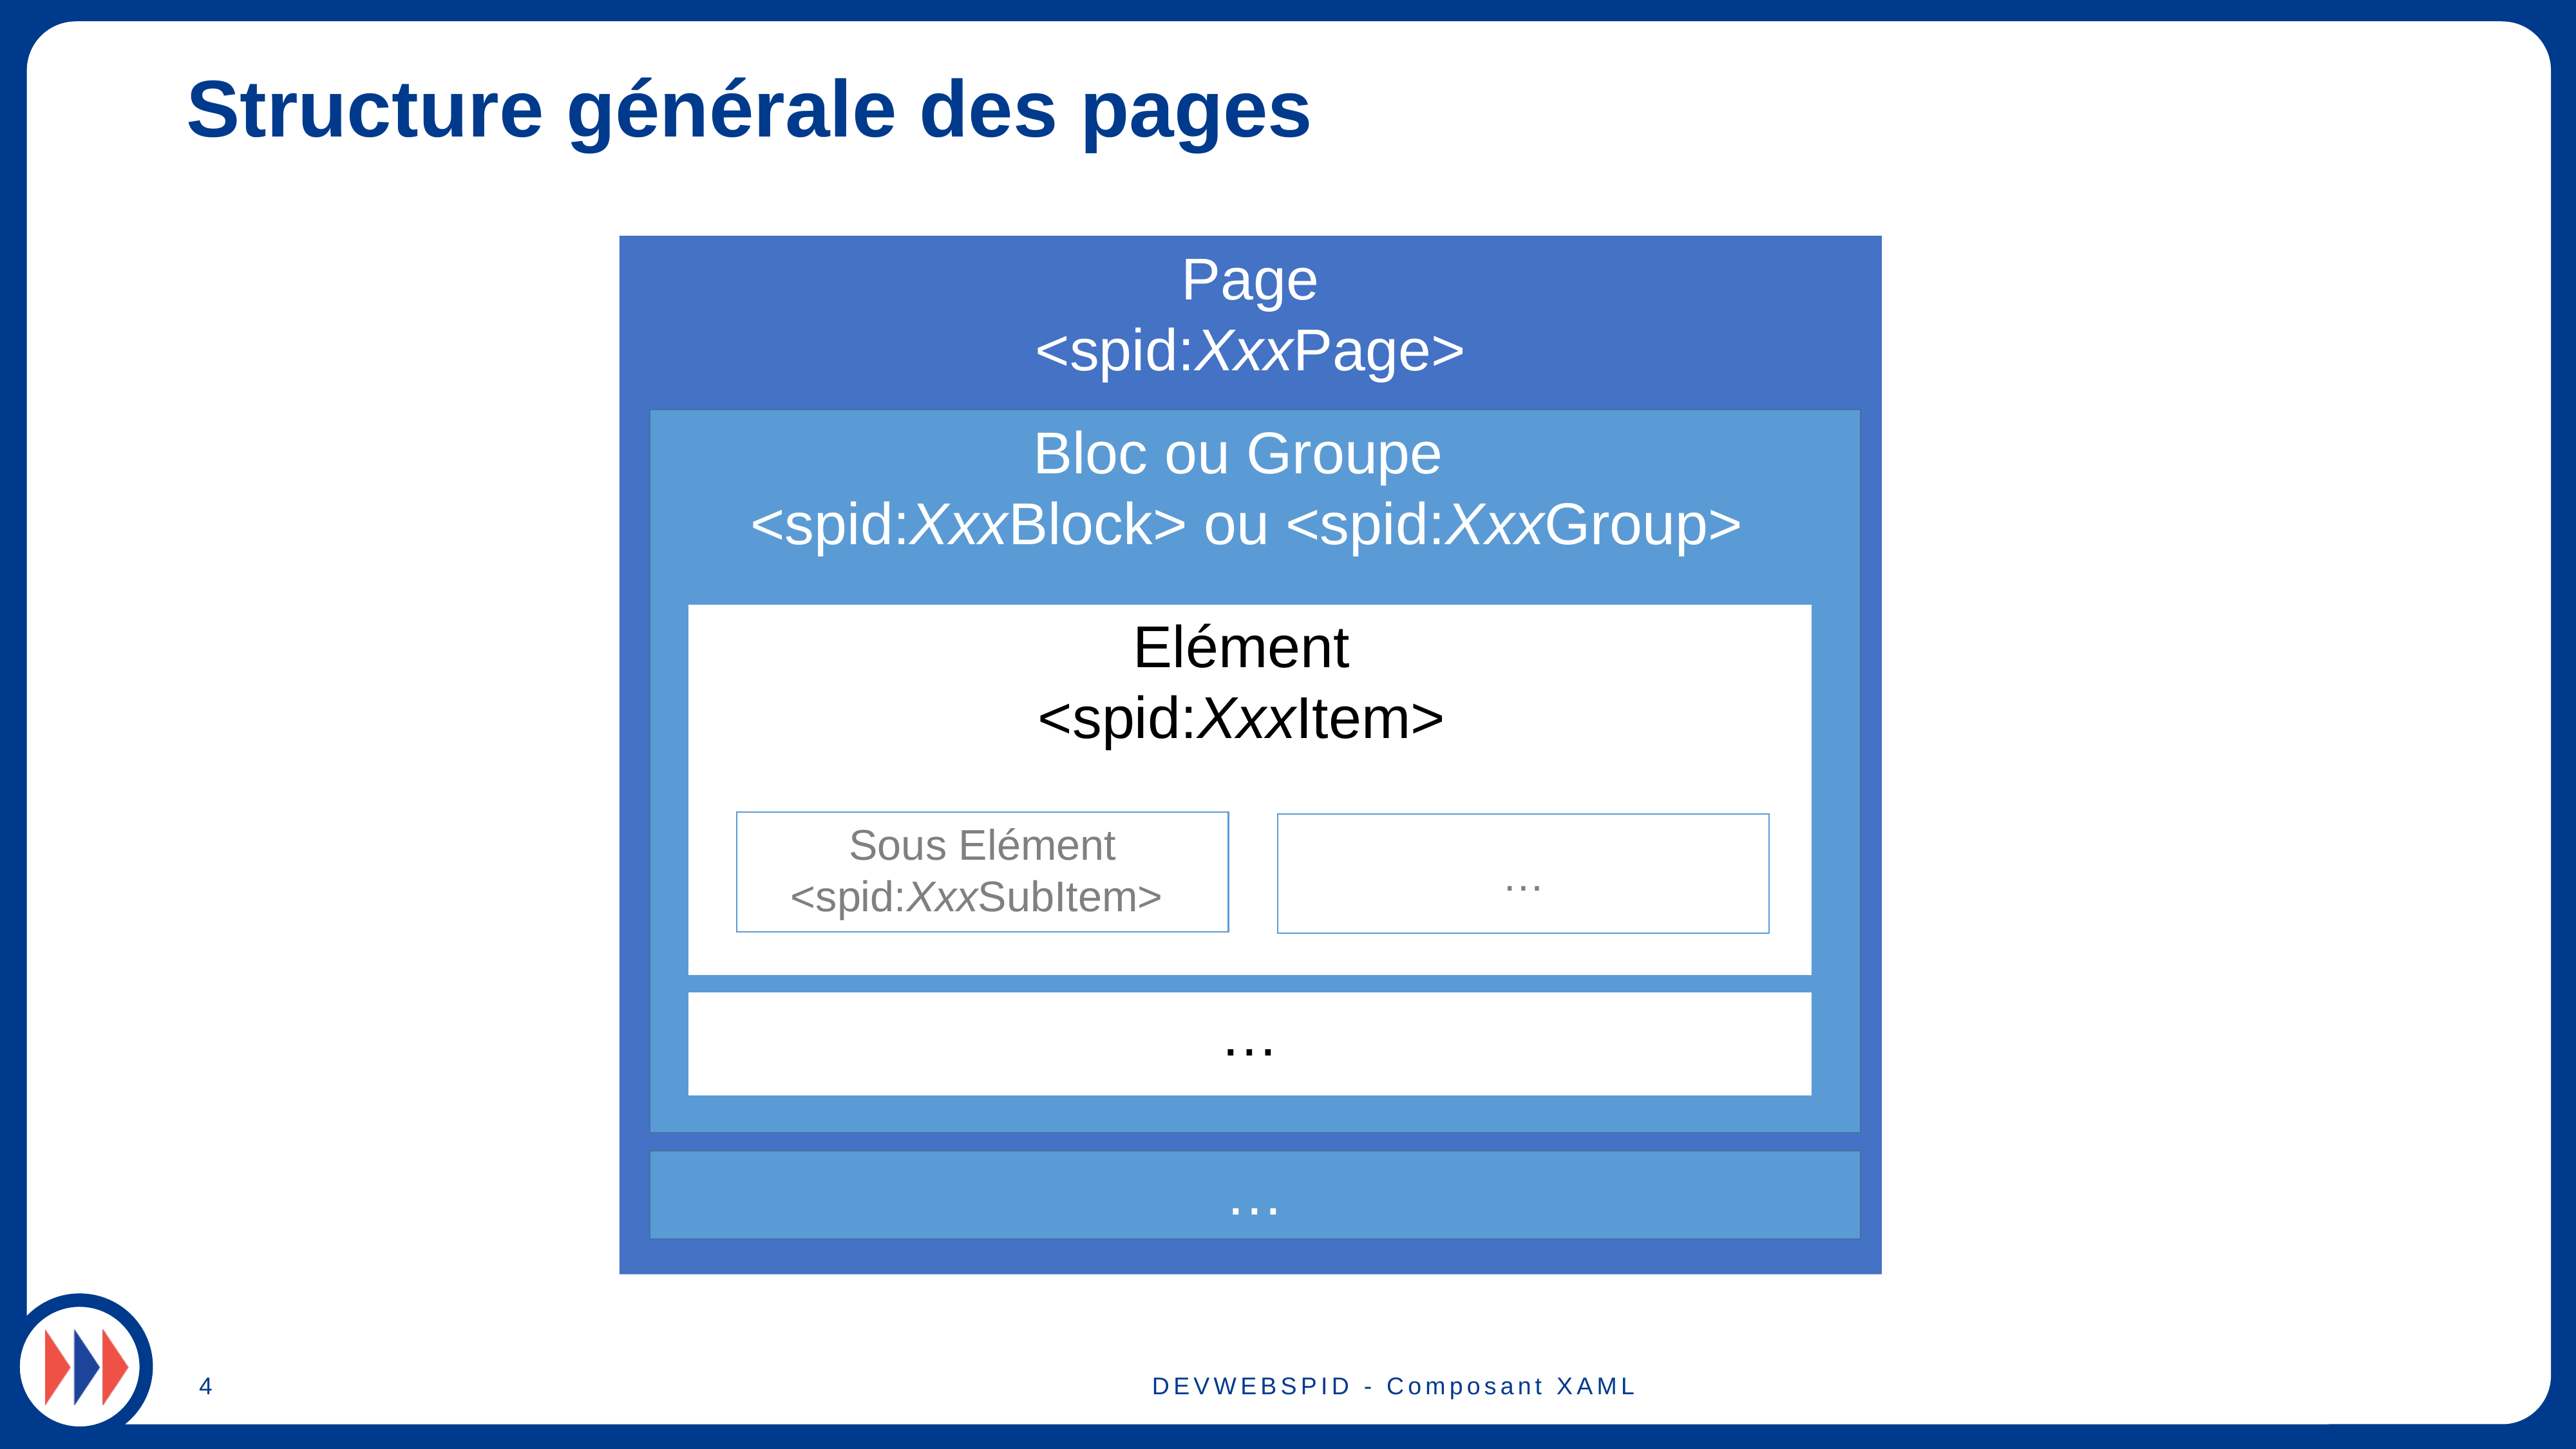

# Structure générale des pages

Page
<spid:XxxPage>

Bloc ou Groupe
<spid:XxxBlock> ou <spid:XxxGroup>
Elément
<spid:XxxItem>
Sous Elément <spid:XxxSubItem>
…
…
…
4
DEVWEBSPID - Composant XAML